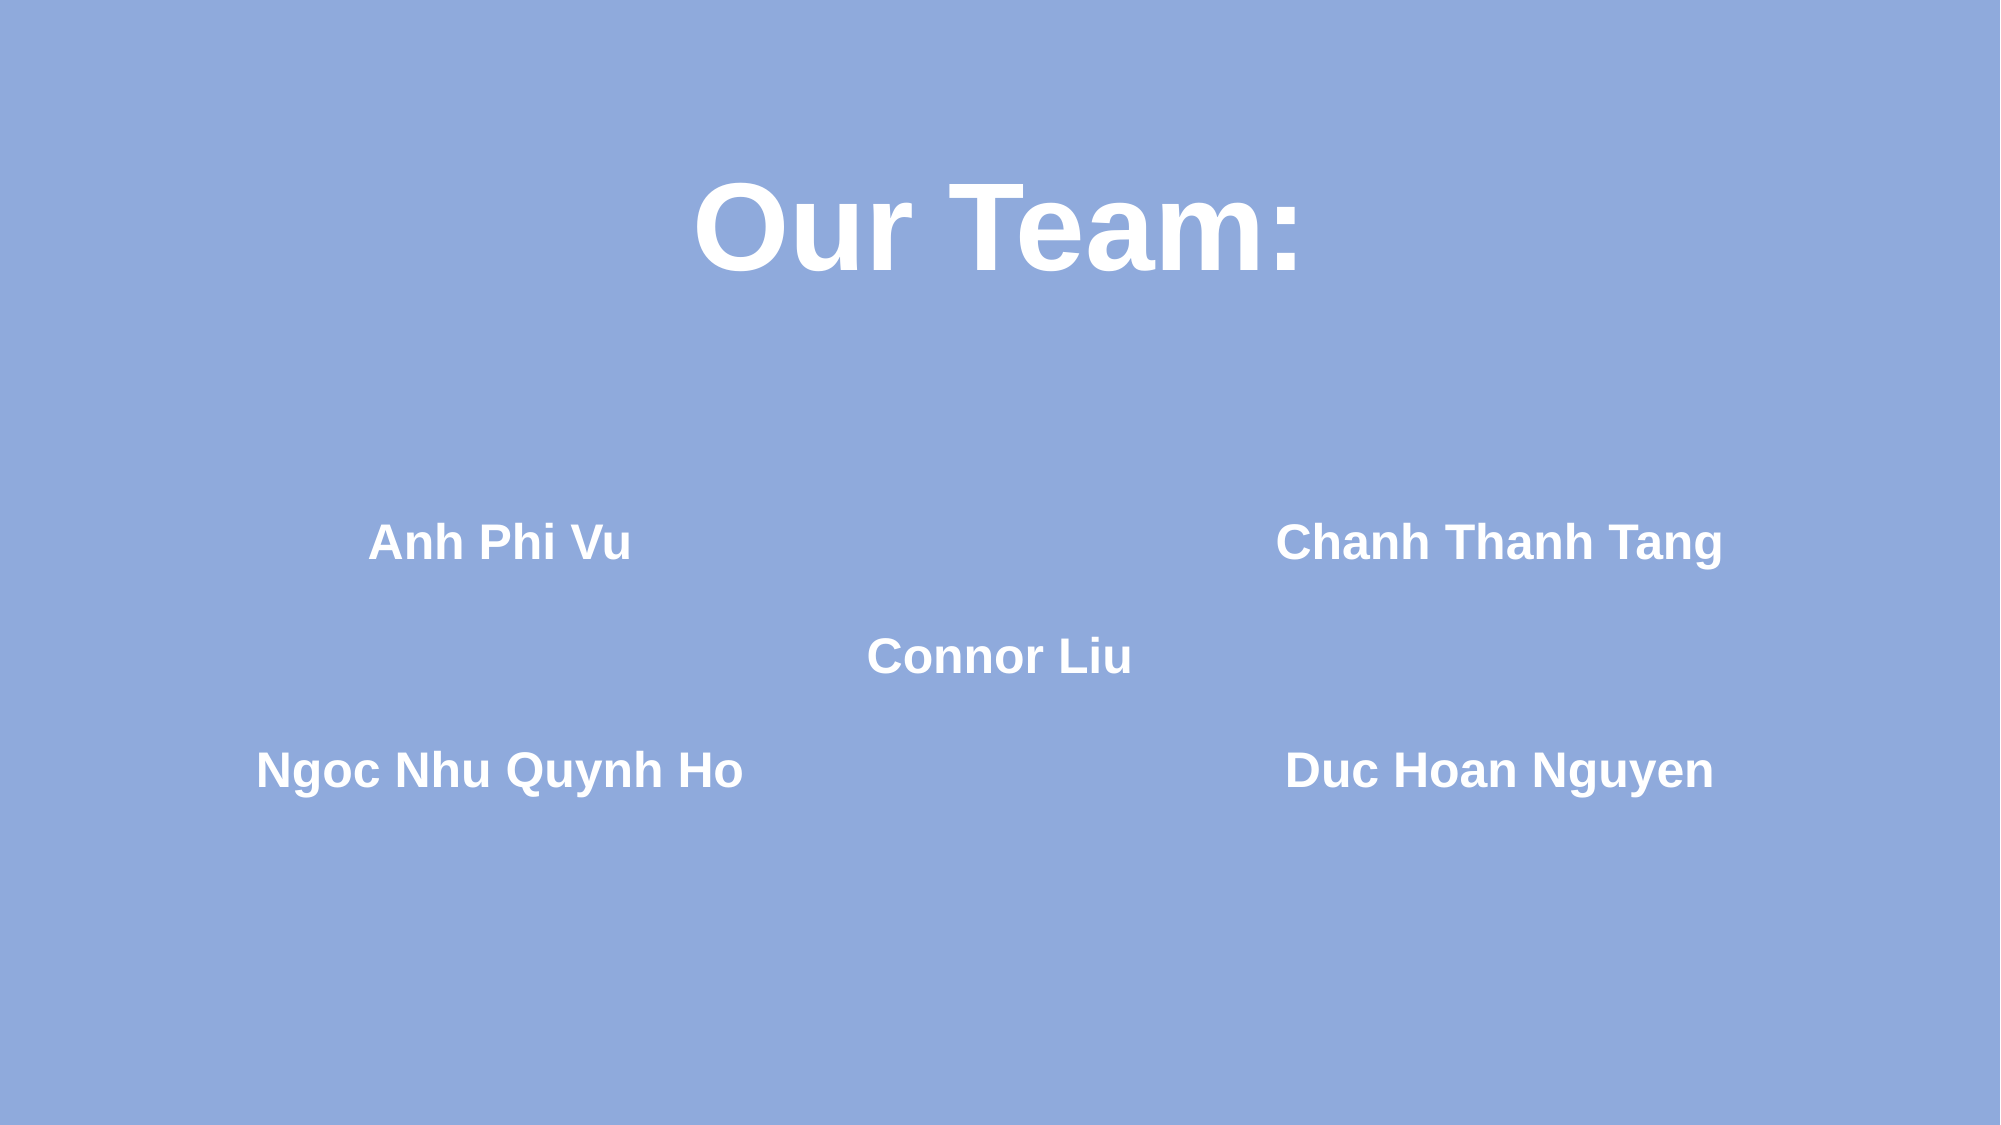

Our Team:

Chanh Thanh Tang
Anh Phi Vu
Connor Liu
Duc Hoan Nguyen
Ngoc Nhu Quynh Ho